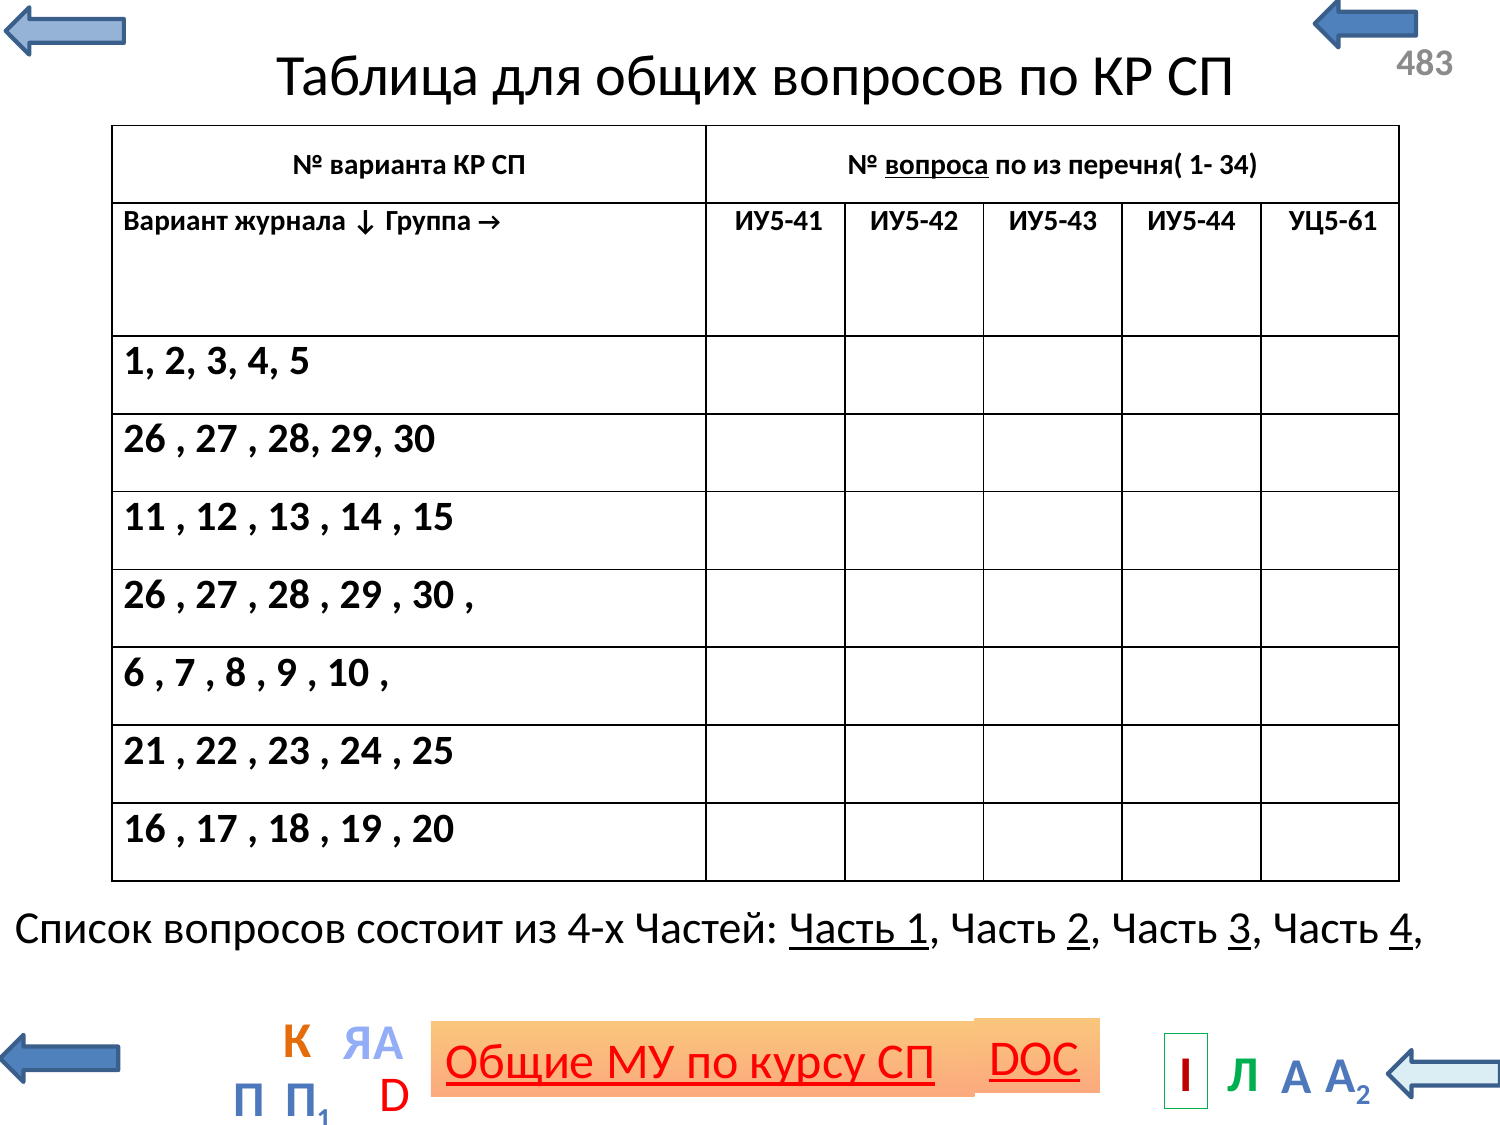

# Таблица для общих вопросов по КР СП
| № варианта КР СП | № вопроса по из перечня( 1- 34) |  |  |  |  |
| --- | --- | --- | --- | --- | --- |
| Вариант журнала ↓ Группа → | ИУ5-41 | ИУ5-42 | ИУ5-43 | ИУ5-44 | УЦ5-61 |
| 1, 2, 3, 4, 5 |  |  |  |  |  |
| 26 , 27 , 28, 29, 30 |  |  |  |  |  |
| 11 , 12 , 13 , 14 , 15 |  |  |  |  |  |
| 26 , 27 , 28 , 29 , 30 , |  |  |  |  |  |
| 6 , 7 , 8 , 9 , 10 , |  |  |  |  |  |
| 21 , 22 , 23 , 24 , 25 |  |  |  |  |  |
| 16 , 17 , 18 , 19 , 20 |  |  |  |  |  |
Список вопросов состоит из 4-х Частей: Часть 1, Часть 2, Часть 3, Часть 4,